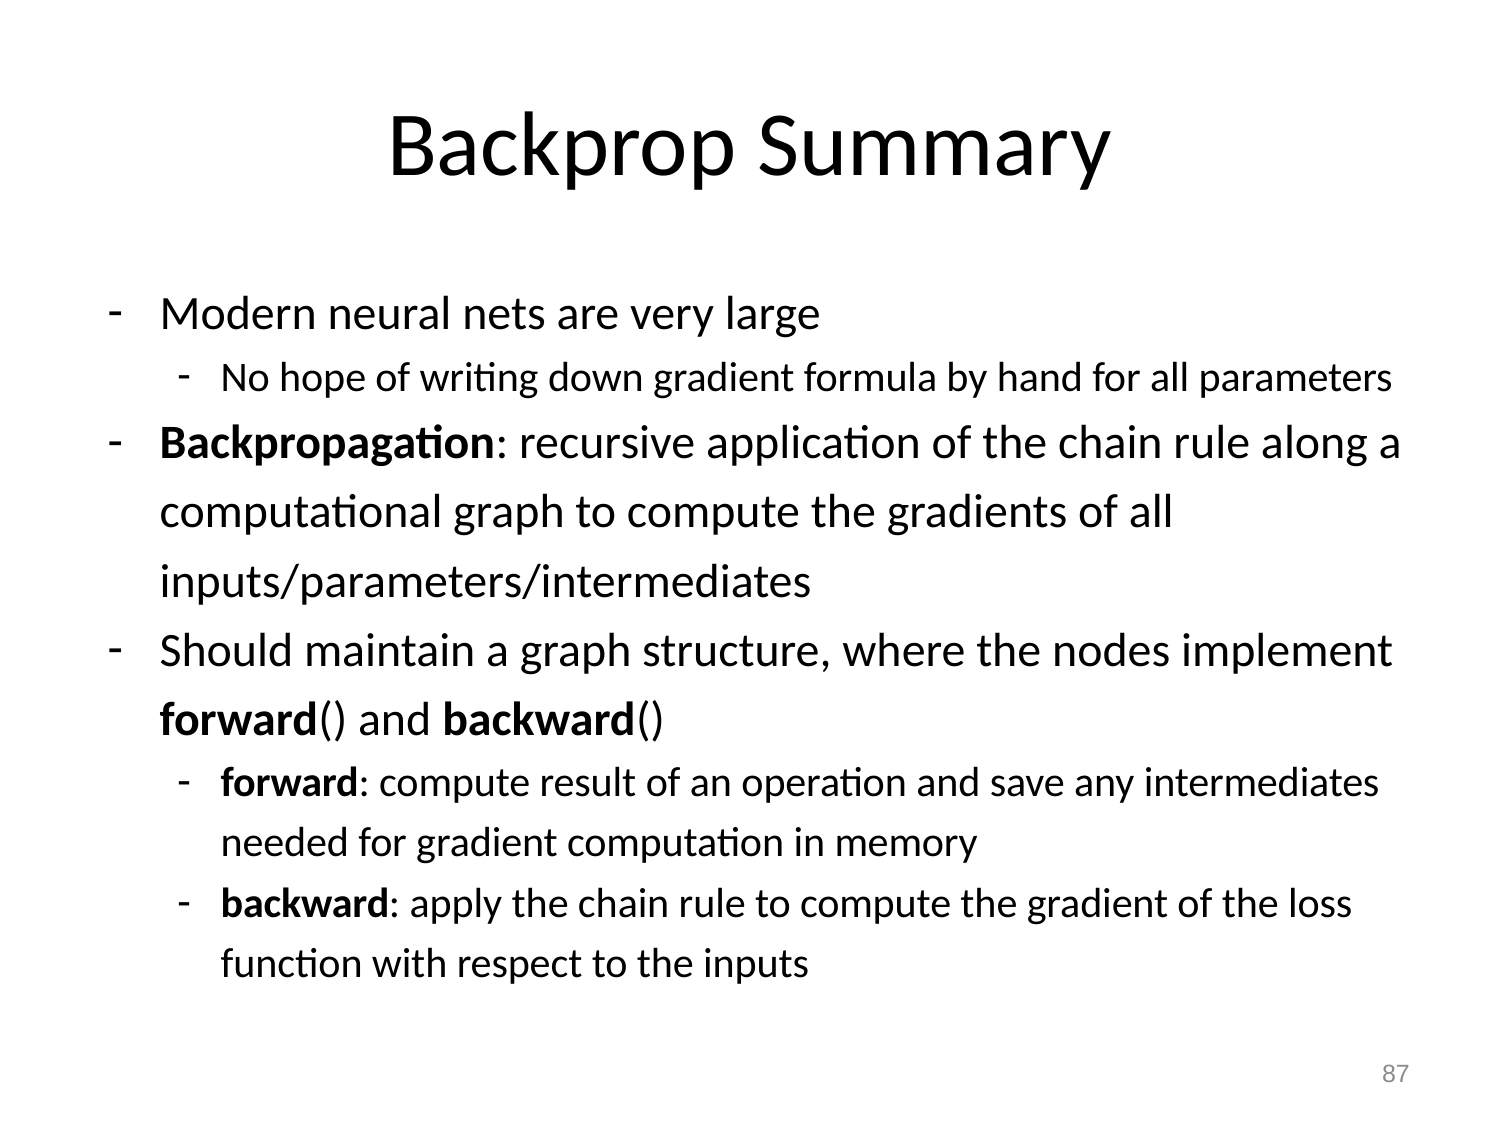

# Backprop Summary
Modern neural nets are very large
No hope of writing down gradient formula by hand for all parameters
Backpropagation: recursive application of the chain rule along a computational graph to compute the gradients of all inputs/parameters/intermediates
Should maintain a graph structure, where the nodes implement forward() and backward()
forward: compute result of an operation and save any intermediates needed for gradient computation in memory
backward: apply the chain rule to compute the gradient of the loss function with respect to the inputs
87